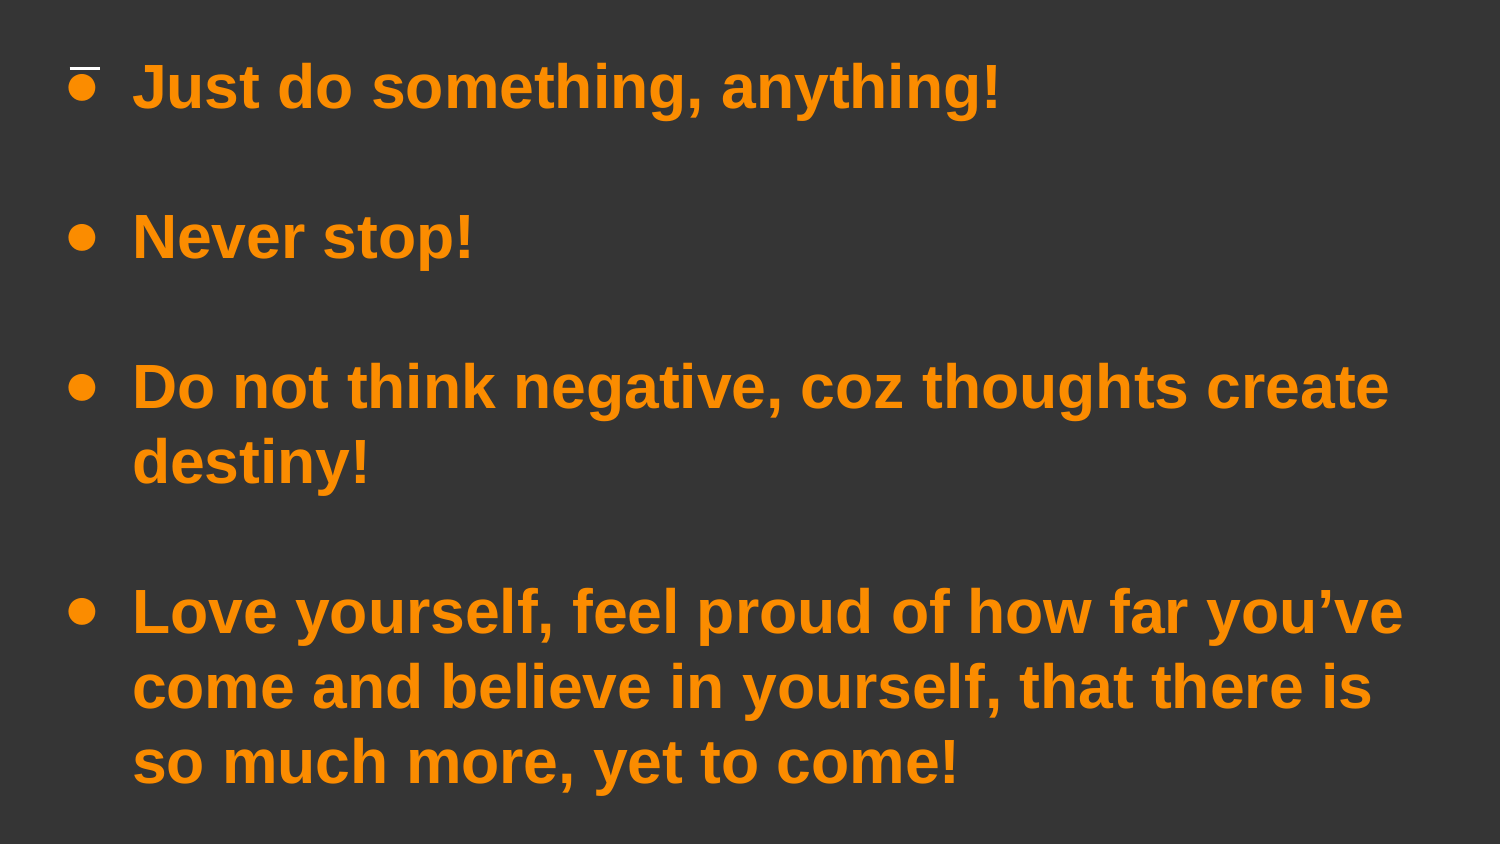

# Just do something, anything!

Never stop!

Do not think negative, coz thoughts create destiny!

Love yourself, feel proud of how far you’ve come and believe in yourself, that there is so much more, yet to come!